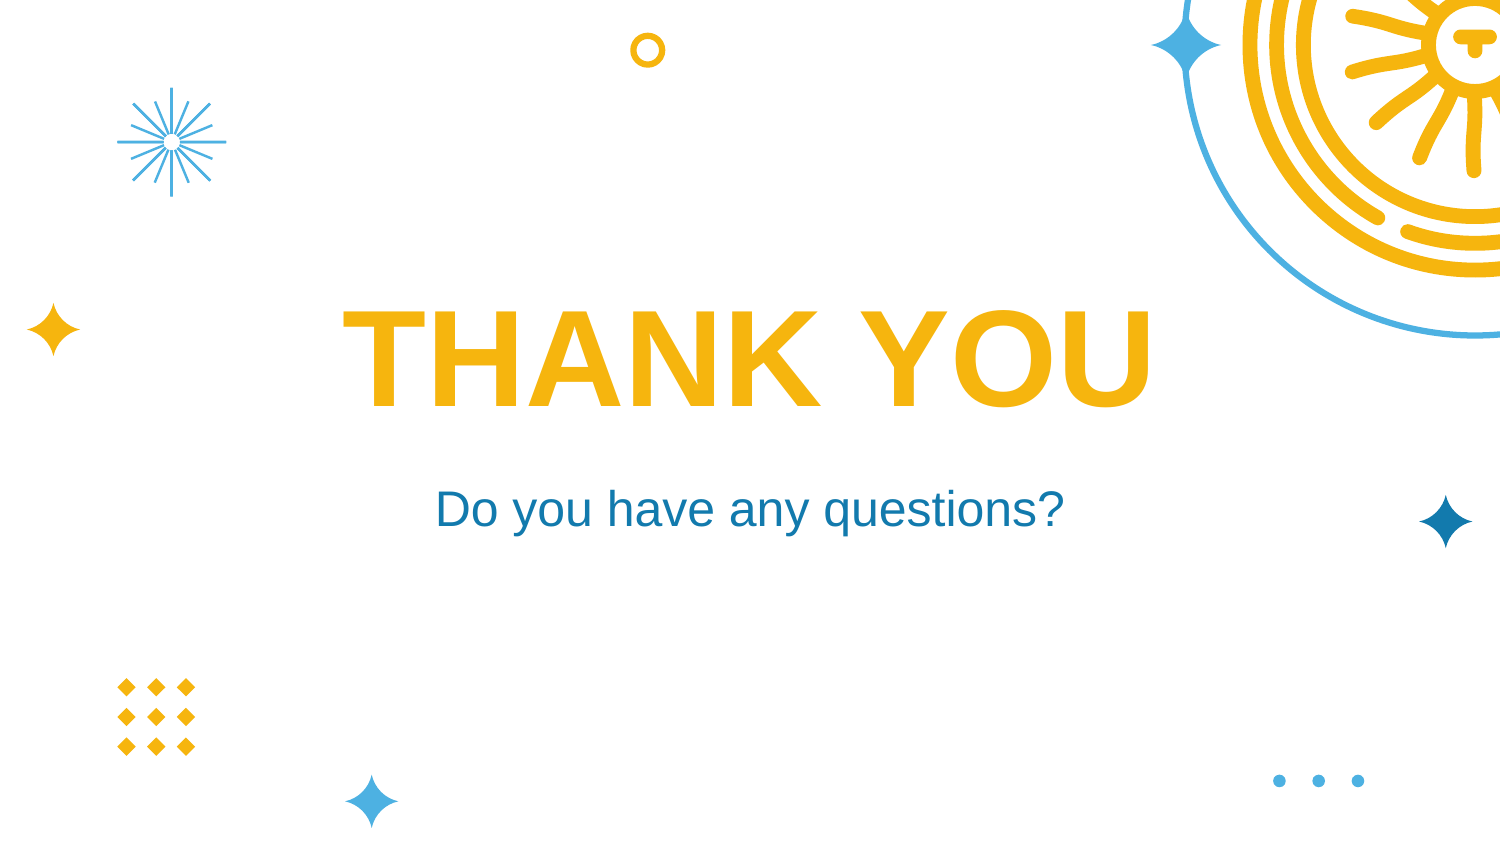

# THANK YOU
Do you have any questions?